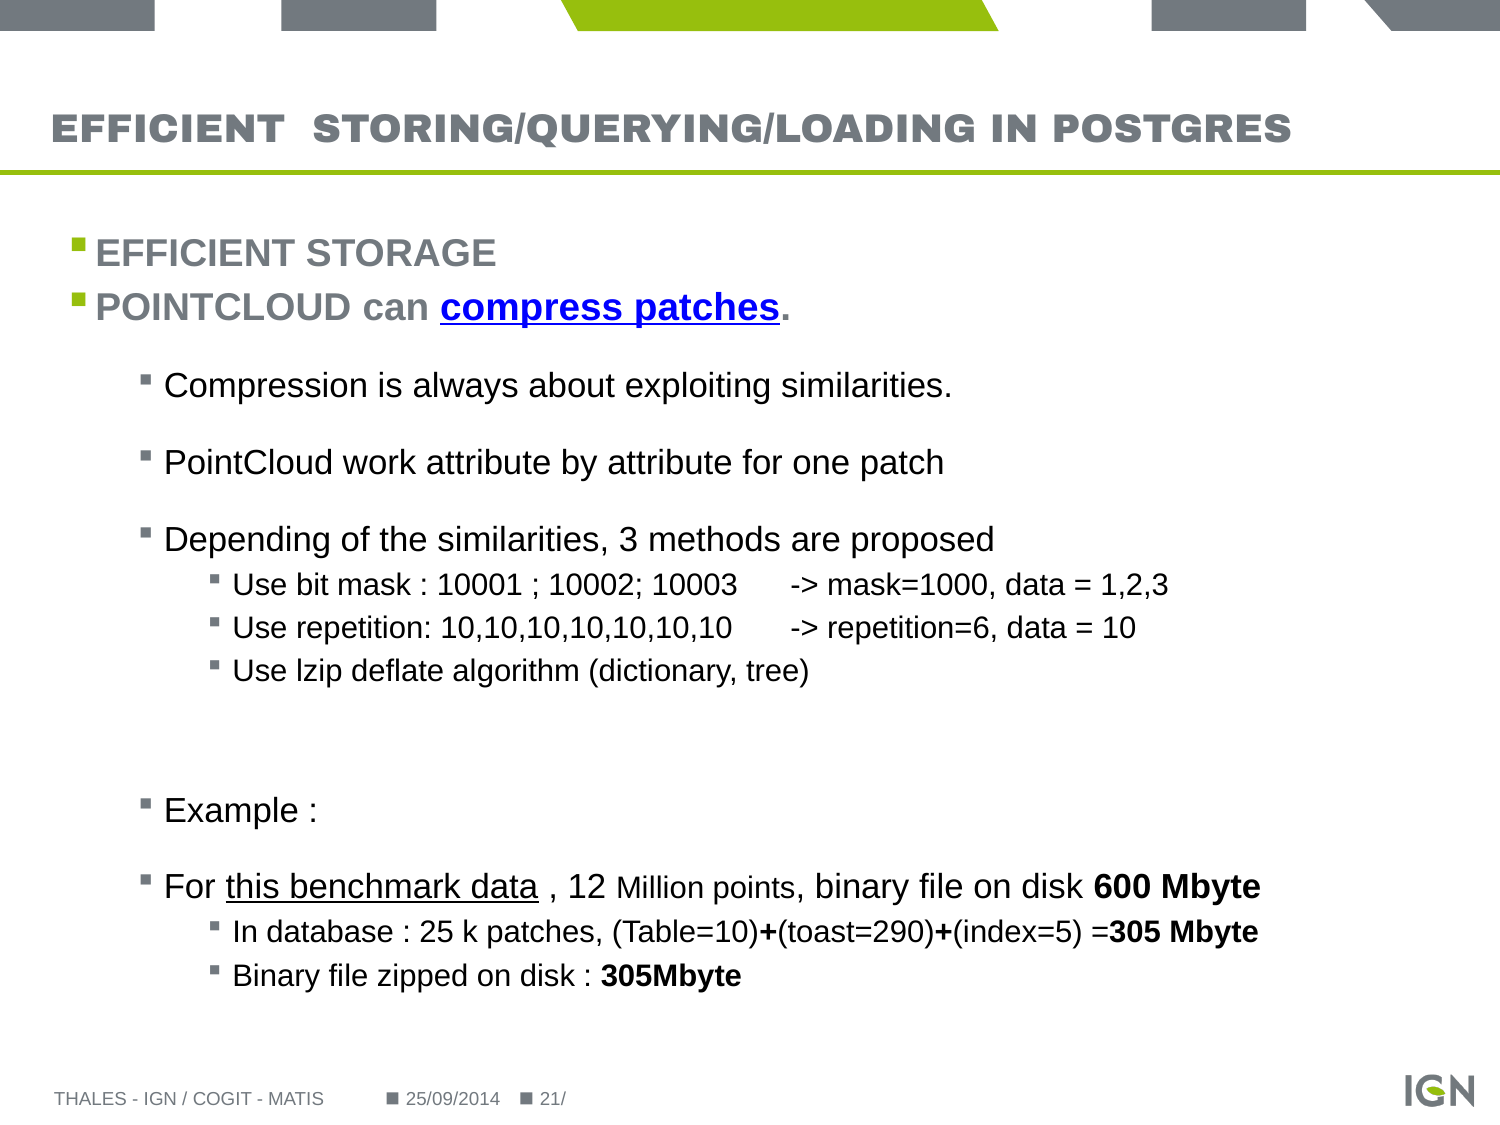

# efficient  storing/querying/Loading in postgres
Efficient storage
PointCloud can compress patches.
Compression is always about exploiting similarities.
PointCloud work attribute by attribute for one patch
Depending of the similarities, 3 methods are proposed
Use bit mask : 10001 ; 10002; 10003 	-> mask=1000, data = 1,2,3
Use repetition: 10,10,10,10,10,10,10 	-> repetition=6, data = 10
Use lzip deflate algorithm (dictionary, tree)

Example :
For this benchmark data , 12 Million points, binary file on disk 600 Mbyte
In database : 25 k patches, (Table=10)+(toast=290)+(index=5) =305 Mbyte
Binary file zipped on disk : 305Mbyte
Thales - IGN / COGIT - MATIS
25/09/2014
21/